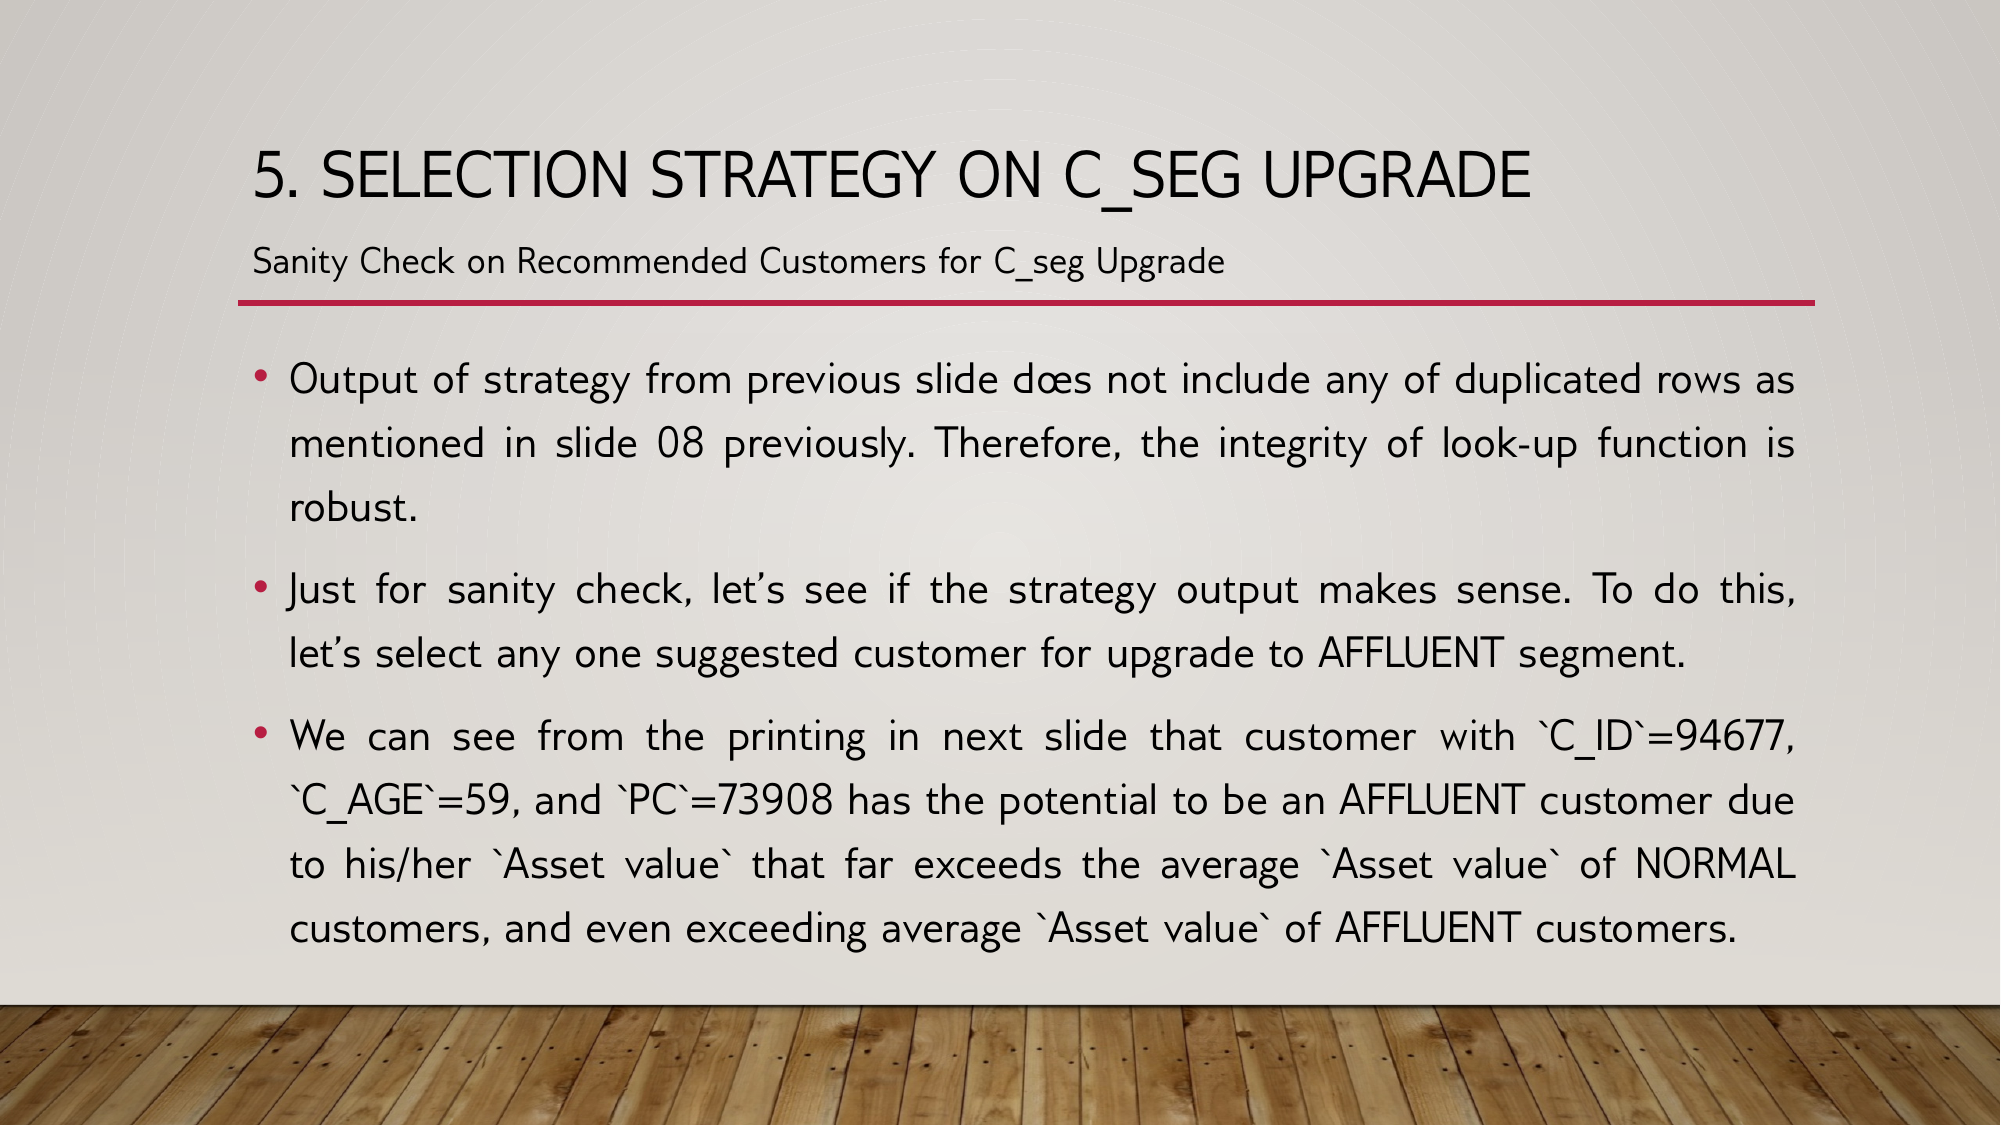

# 5. Selection Strategy on C_seg Upgrade
Sanity Check on Recommended Customers for C_seg Upgrade
Output of strategy from previous slide does not include any of duplicated rows as mentioned in slide 08 previously. Therefore, the integrity of look-up function is robust.
Just for sanity check, let’s see if the strategy output makes sense. To do this, let’s select any one suggested customer for upgrade to AFFLUENT segment.
We can see from the printing in next slide that customer with `C_ID`=94677, `C_AGE`=59, and `PC`=73908 has the potential to be an AFFLUENT customer due to his/her `Asset value` that far exceeds the average `Asset value` of NORMAL customers, and even exceeding average `Asset value` of AFFLUENT customers.